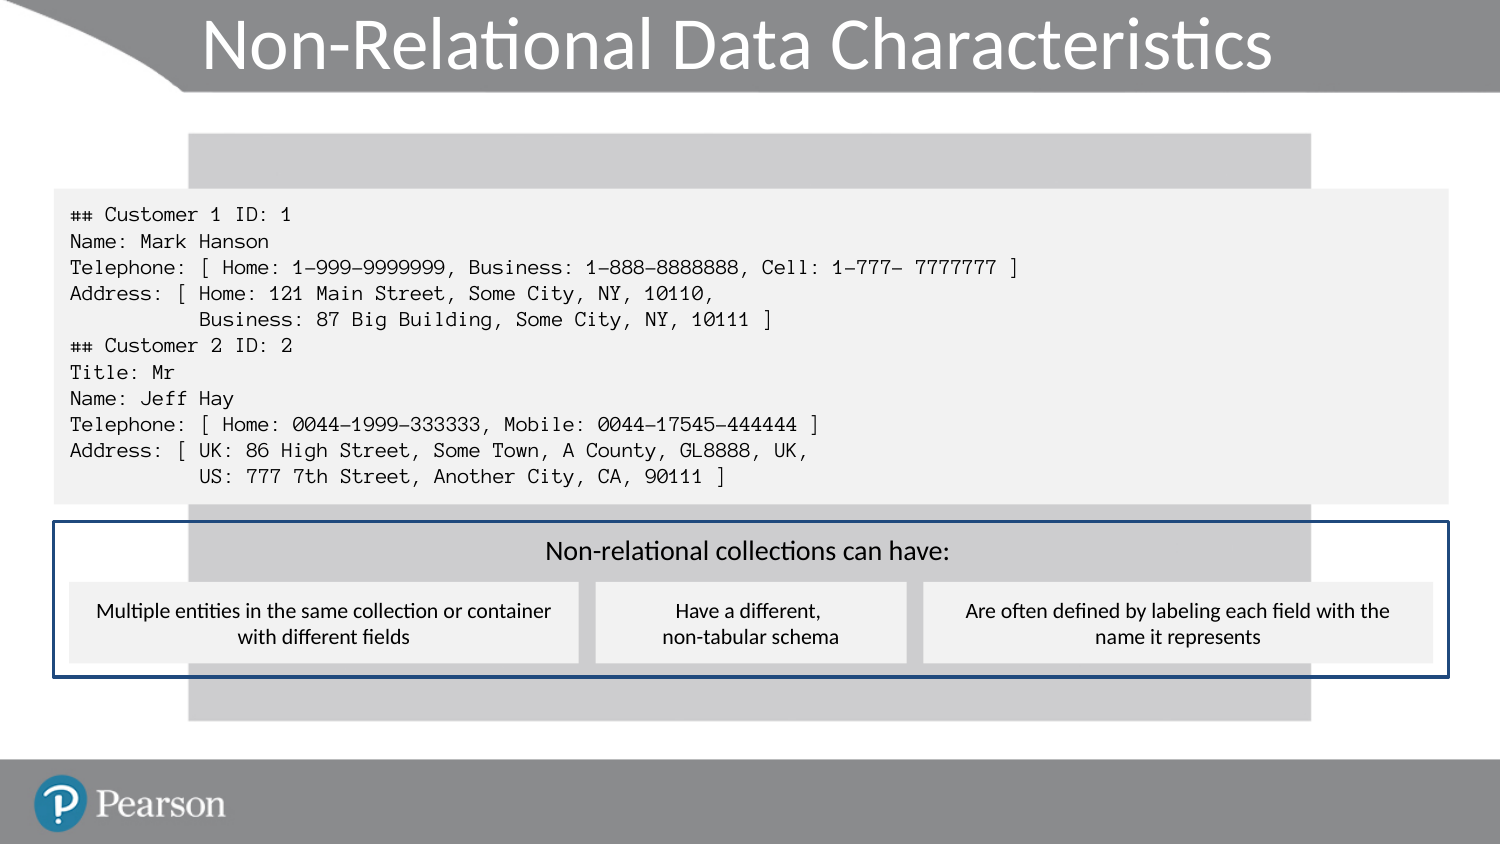

# Non-Relational Data Characteristics
## Customer 1 ID: 1
Name: Mark Hanson
Telephone: [ Home: 1-999-9999999, Business: 1-888-8888888, Cell: 1-777- 7777777 ]
Address: [ Home: 121 Main Street, Some City, NY, 10110,
           Business: 87 Big Building, Some City, NY, 10111 ]
## Customer 2 ID: 2
Title: Mr
Name: Jeff Hay
Telephone: [ Home: 0044-1999-333333, Mobile: 0044-17545-444444 ]
Address: [ UK: 86 High Street, Some Town, A County, GL8888, UK,
           US: 777 7th Street, Another City, CA, 90111 ]
Non-relational collections can have:
Multiple entities in the same collection or container with different fields
Have a different,
non-tabular schema
Are often defined by labeling each field with the name it represents